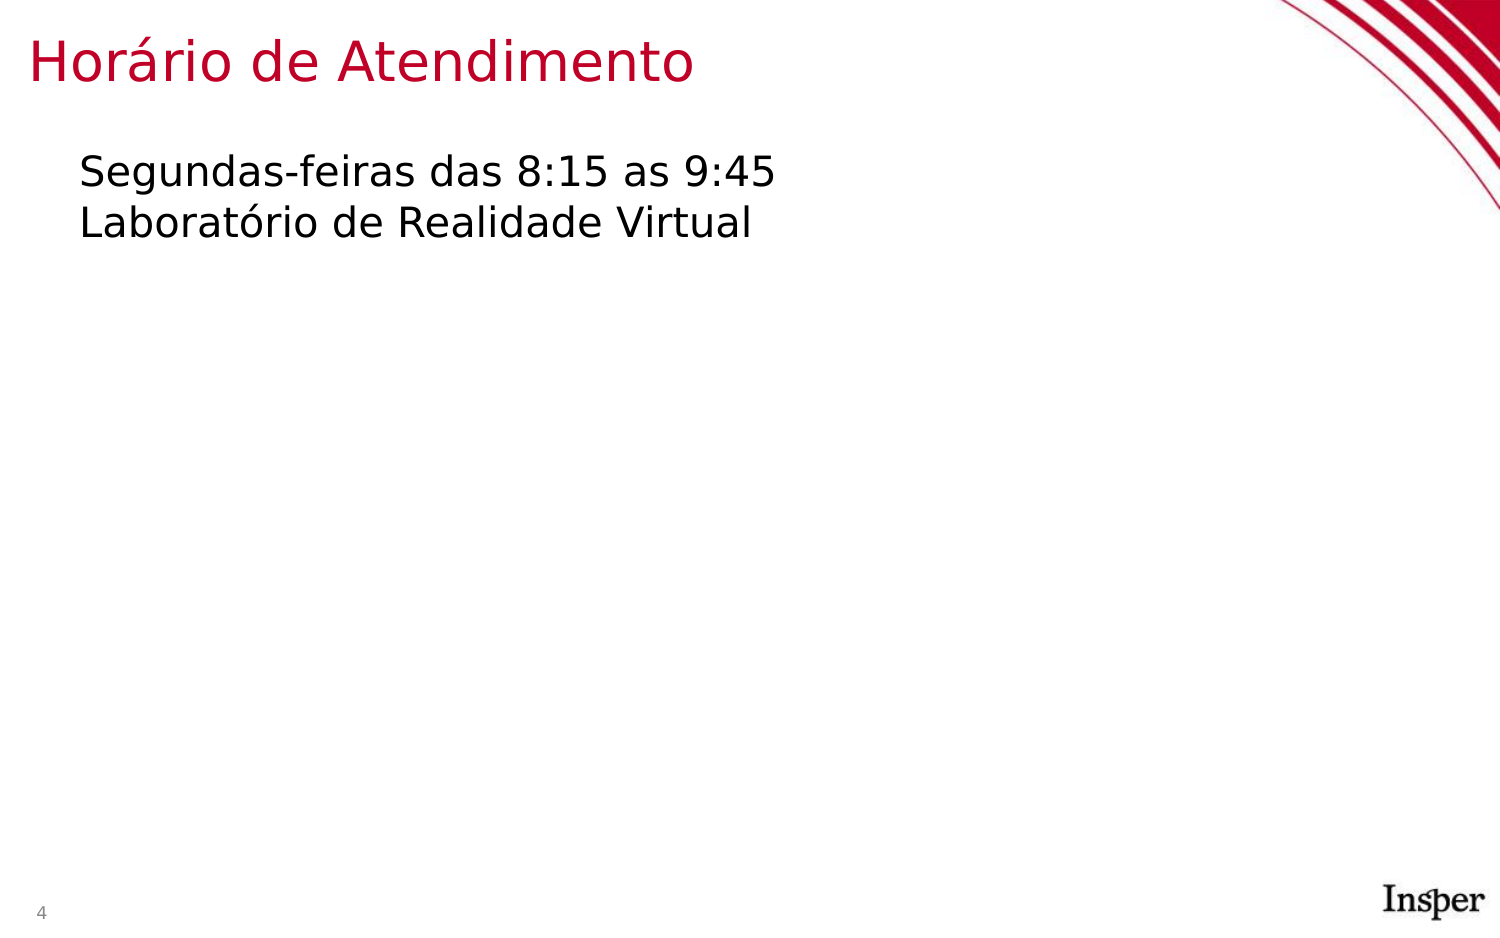

# Horário de Atendimento
Segundas-feiras das 8:15 as 9:45
Laboratório de Realidade Virtual

4